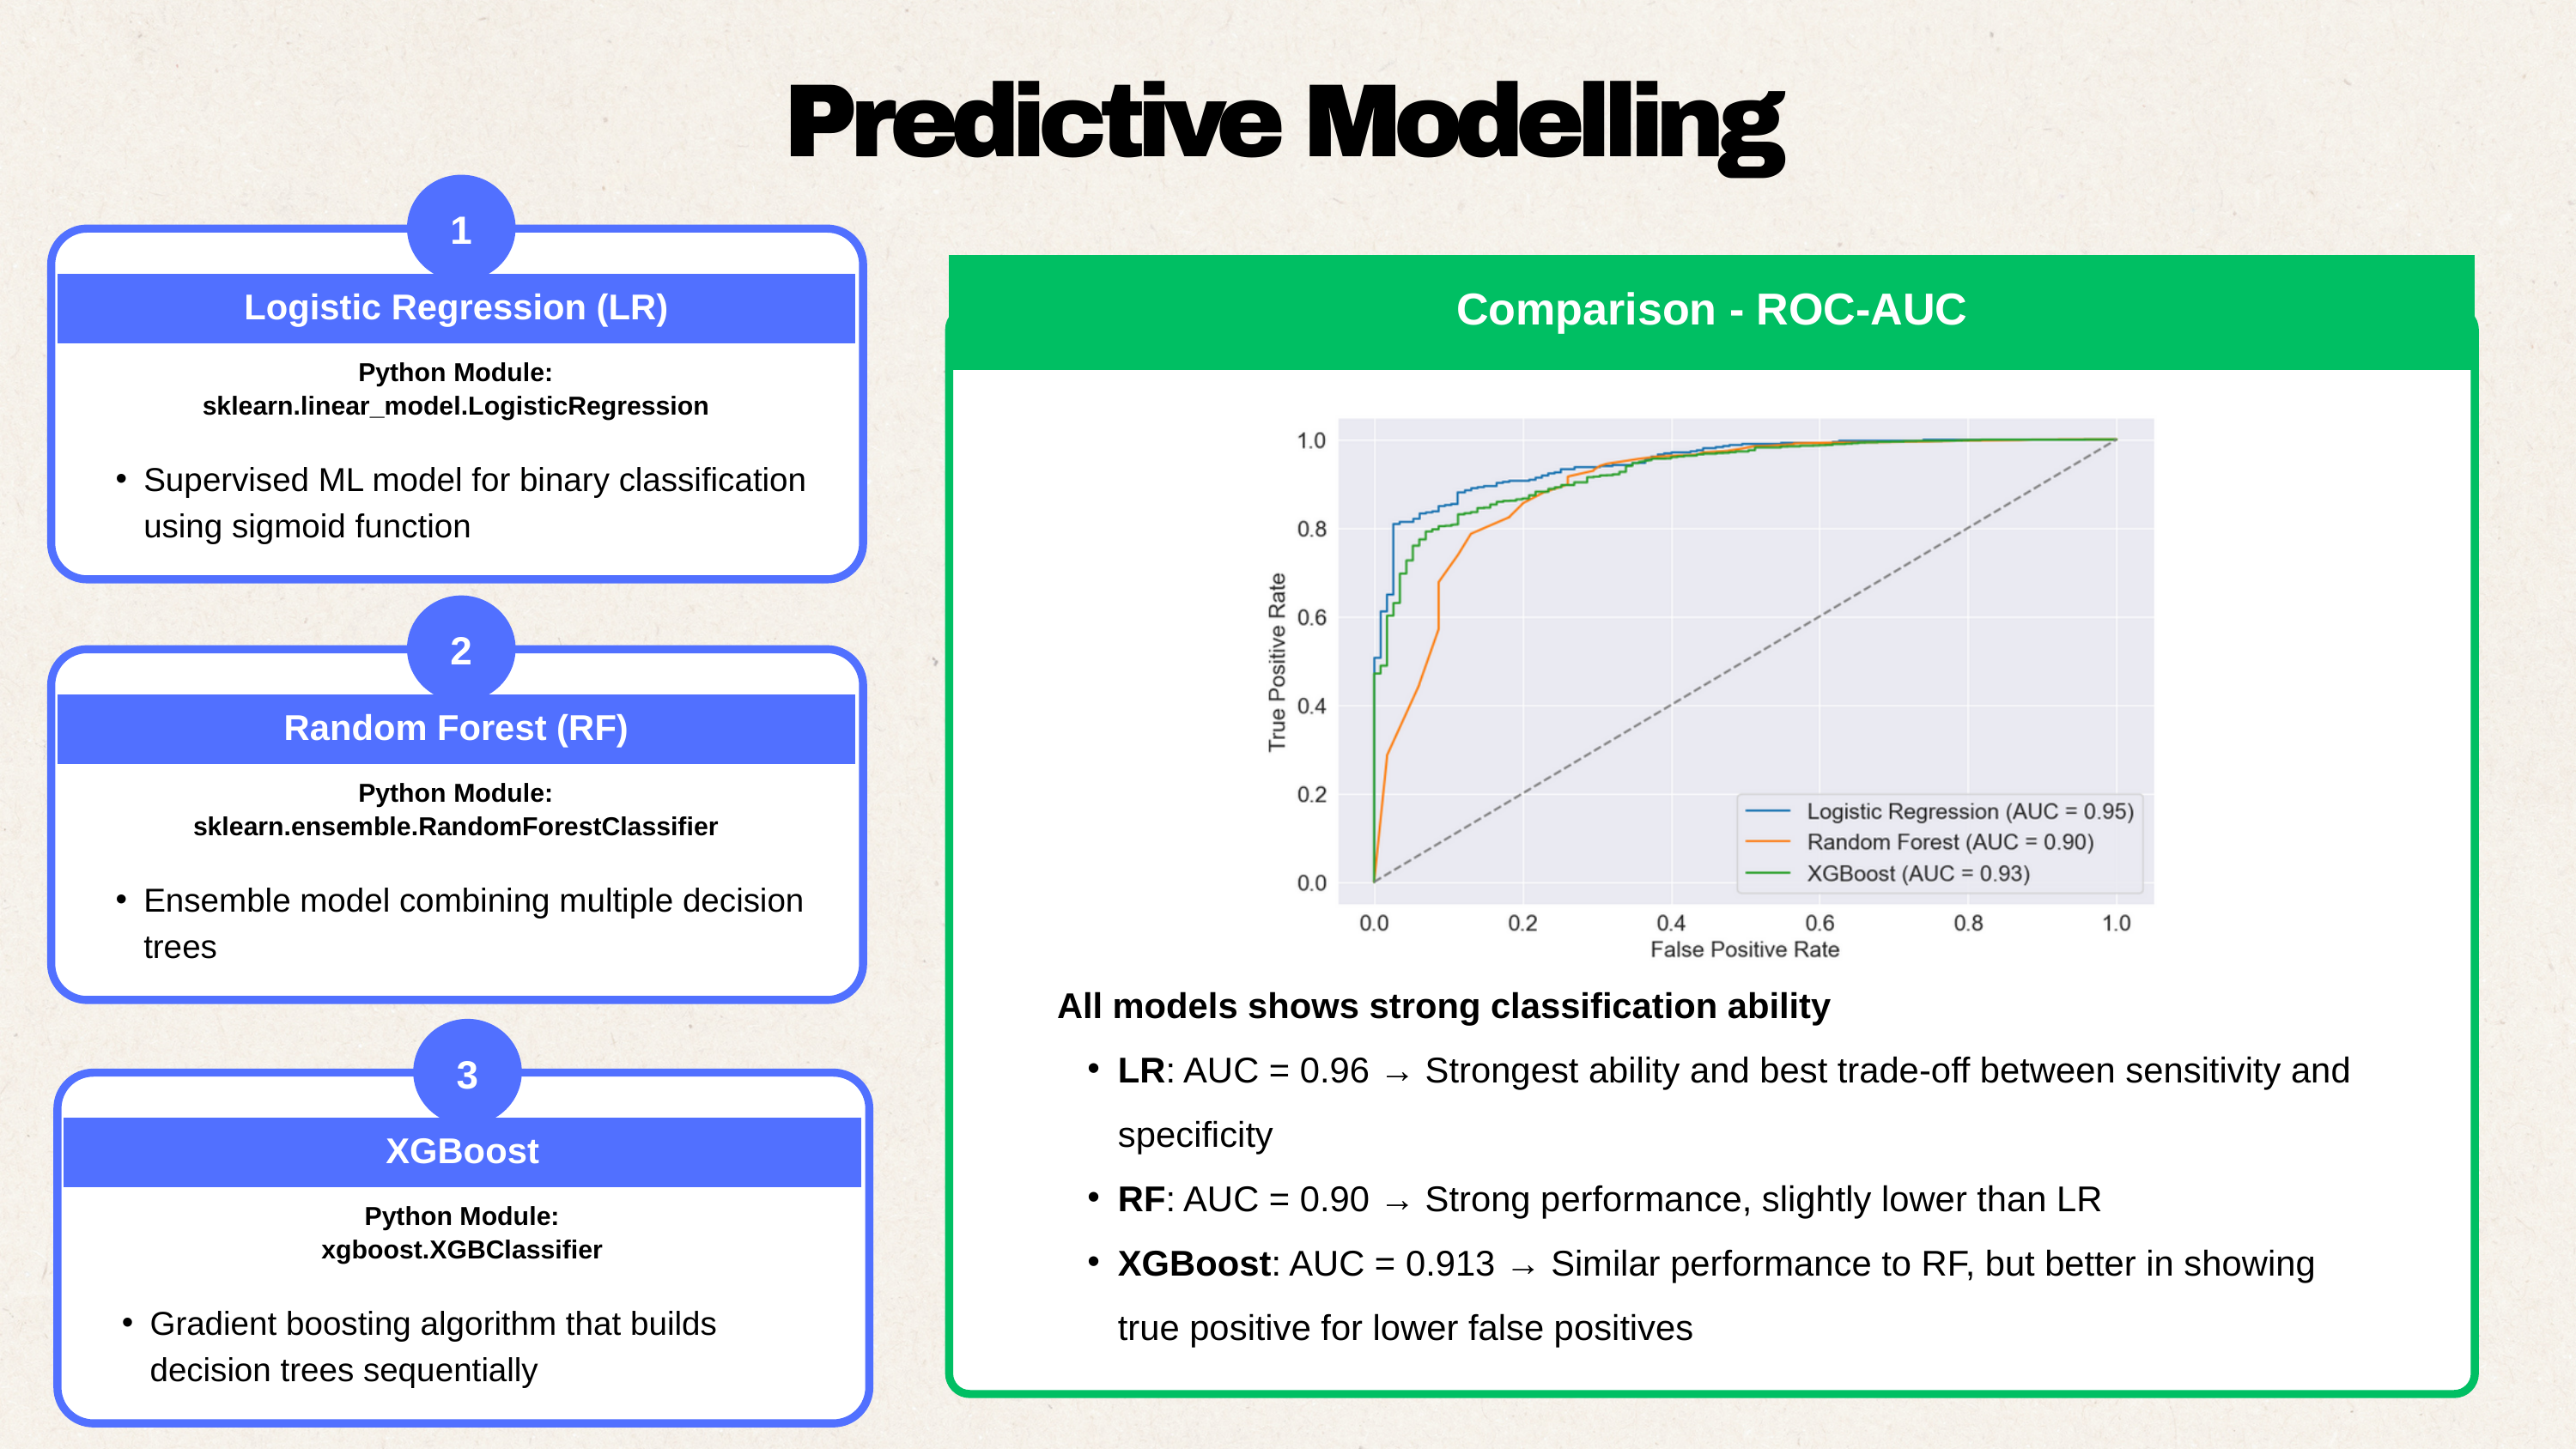

Predictive Modelling

1

Comparison - ROC-AUC

Logistic Regression (LR)

Python Module:
sklearn.linear_model.LogisticRegression

Supervised ML model for binary classification using sigmoid function

2

Random Forest (RF)
Python Module:
sklearn.ensemble.RandomForestClassifier
Ensemble model combining multiple decision trees
All models shows strong classification ability
LR: AUC = 0.96 → Strongest ability and best trade-off between sensitivity and specificity
RF: AUC = 0.90 → Strong performance, slightly lower than LR
XGBoost: AUC = 0.913 → Similar performance to RF, but better in showing true positive for lower false positives

3

XGBoost
Python Module:
xgboost.XGBClassifier
Gradient boosting algorithm that builds decision trees sequentially